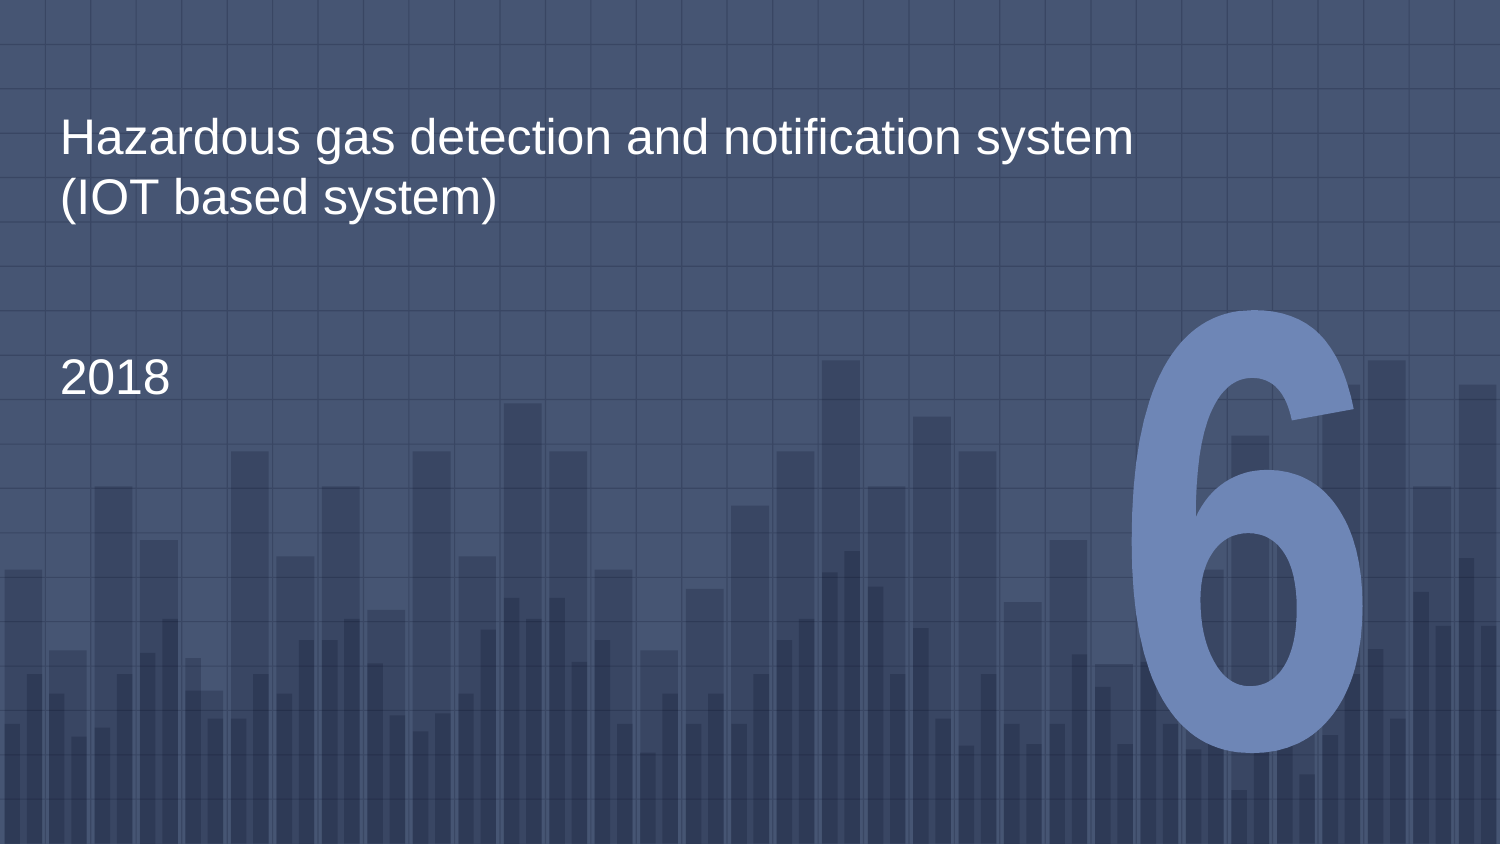

# Hazardous gas detection and notification system           (IOT based system) 2018
6